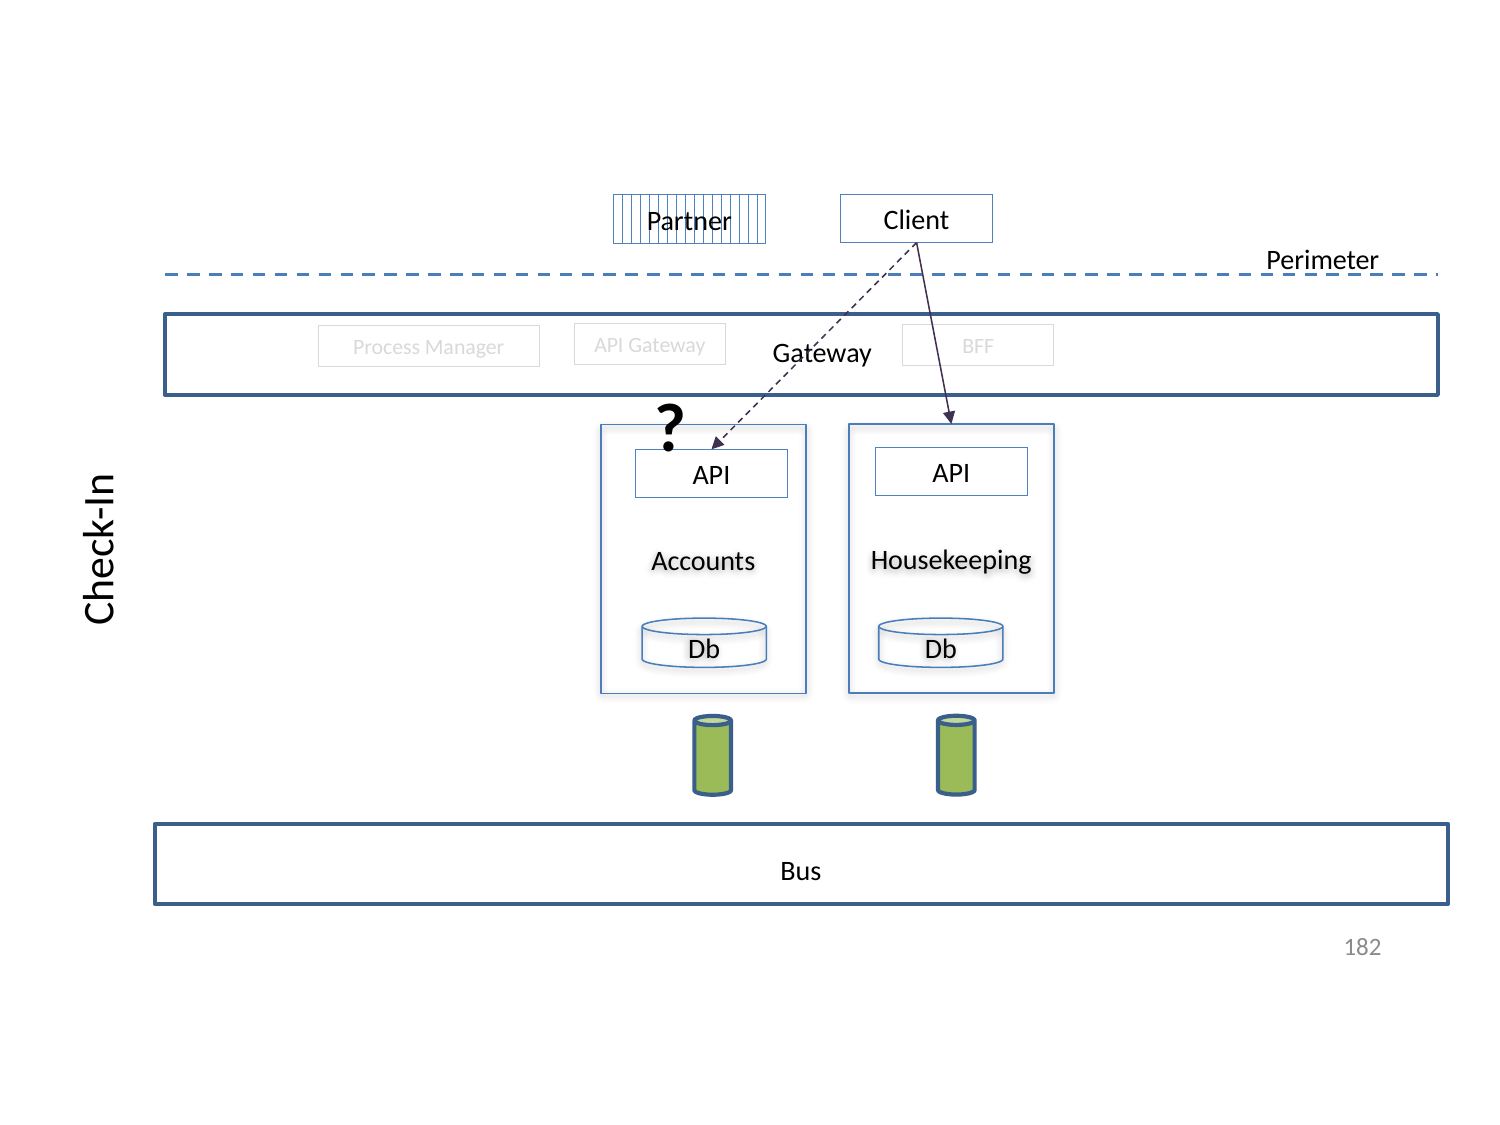

Client
Partner
Perimeter

API Gateway
BFF
Process Manager
Gateway
?
Housekeeping
Accounts
API
API
Check-In
Db
Db

Bus
182